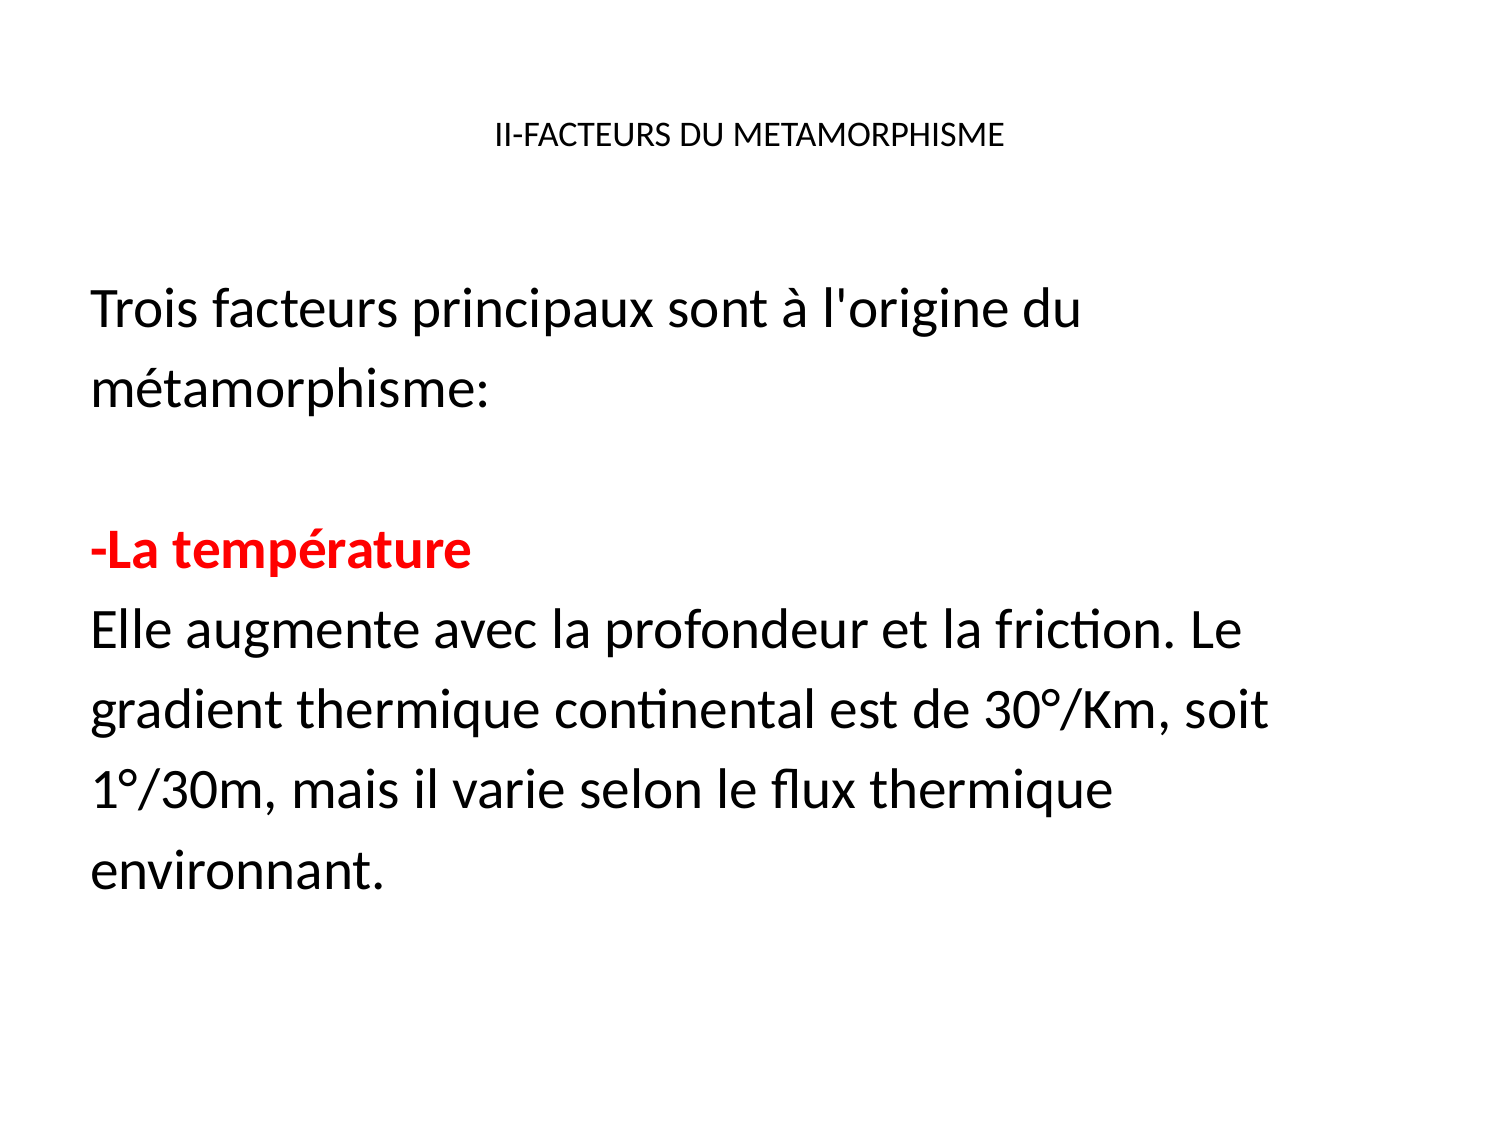

# II-FACTEURS DU METAMORPHISME
Trois facteurs principaux sont à l'origine du
métamorphisme:

-La température
Elle augmente avec la profondeur et la friction. Le
gradient thermique continental est de 30°/Km, soit
1°/30m, mais il varie selon le flux thermique
environnant.